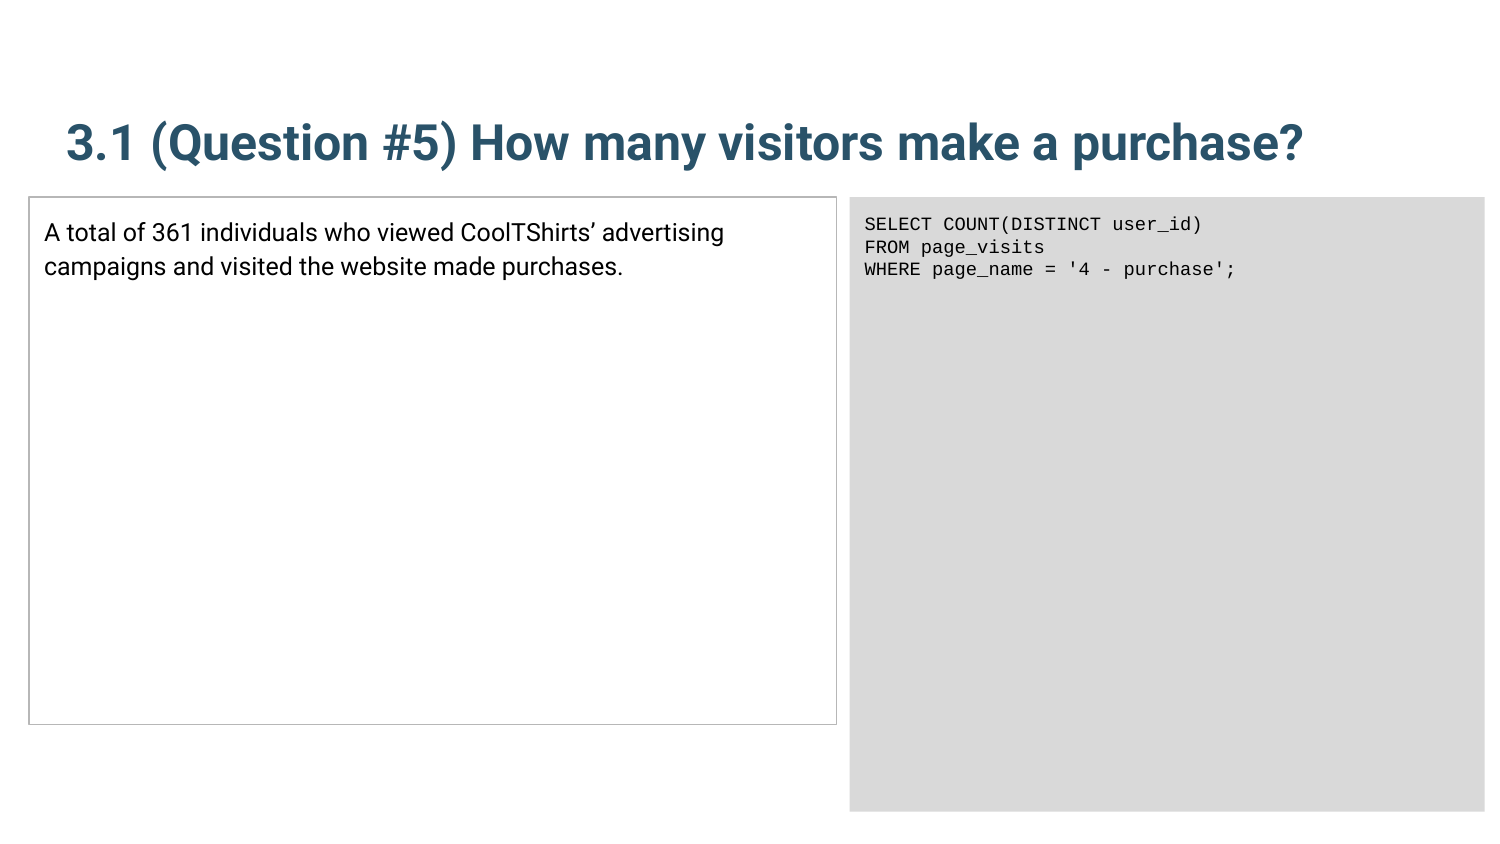

3.1 (Question #5) How many visitors make a purchase?
A total of 361 individuals who viewed CoolTShirts’ advertising campaigns and visited the website made purchases.

SELECT COUNT(DISTINCT user_id)
FROM page_visits
WHERE page_name = '4 - purchase';